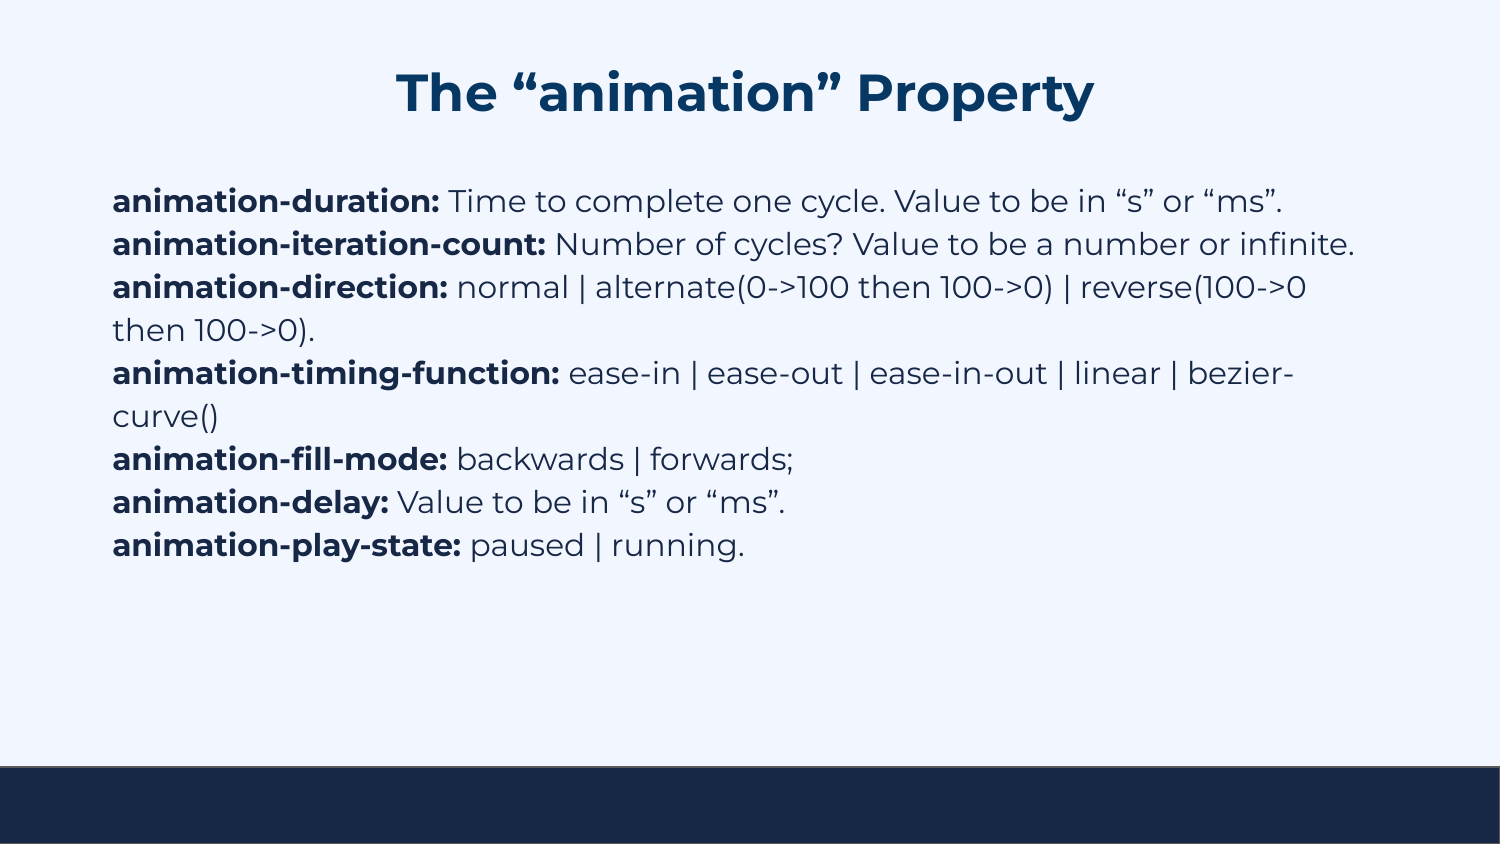

# The “animation” Property
animation-duration: Time to complete one cycle. Value to be in “s” or “ms”.
animation-iteration-count: Number of cycles? Value to be a number or infinite.
animation-direction: normal | alternate(0->100 then 100->0) | reverse(100->0 then 100->0).
animation-timing-function: ease-in | ease-out | ease-in-out | linear | bezier-curve()
animation-fill-mode: backwards | forwards;
animation-delay: Value to be in “s” or “ms”.
animation-play-state: paused | running.